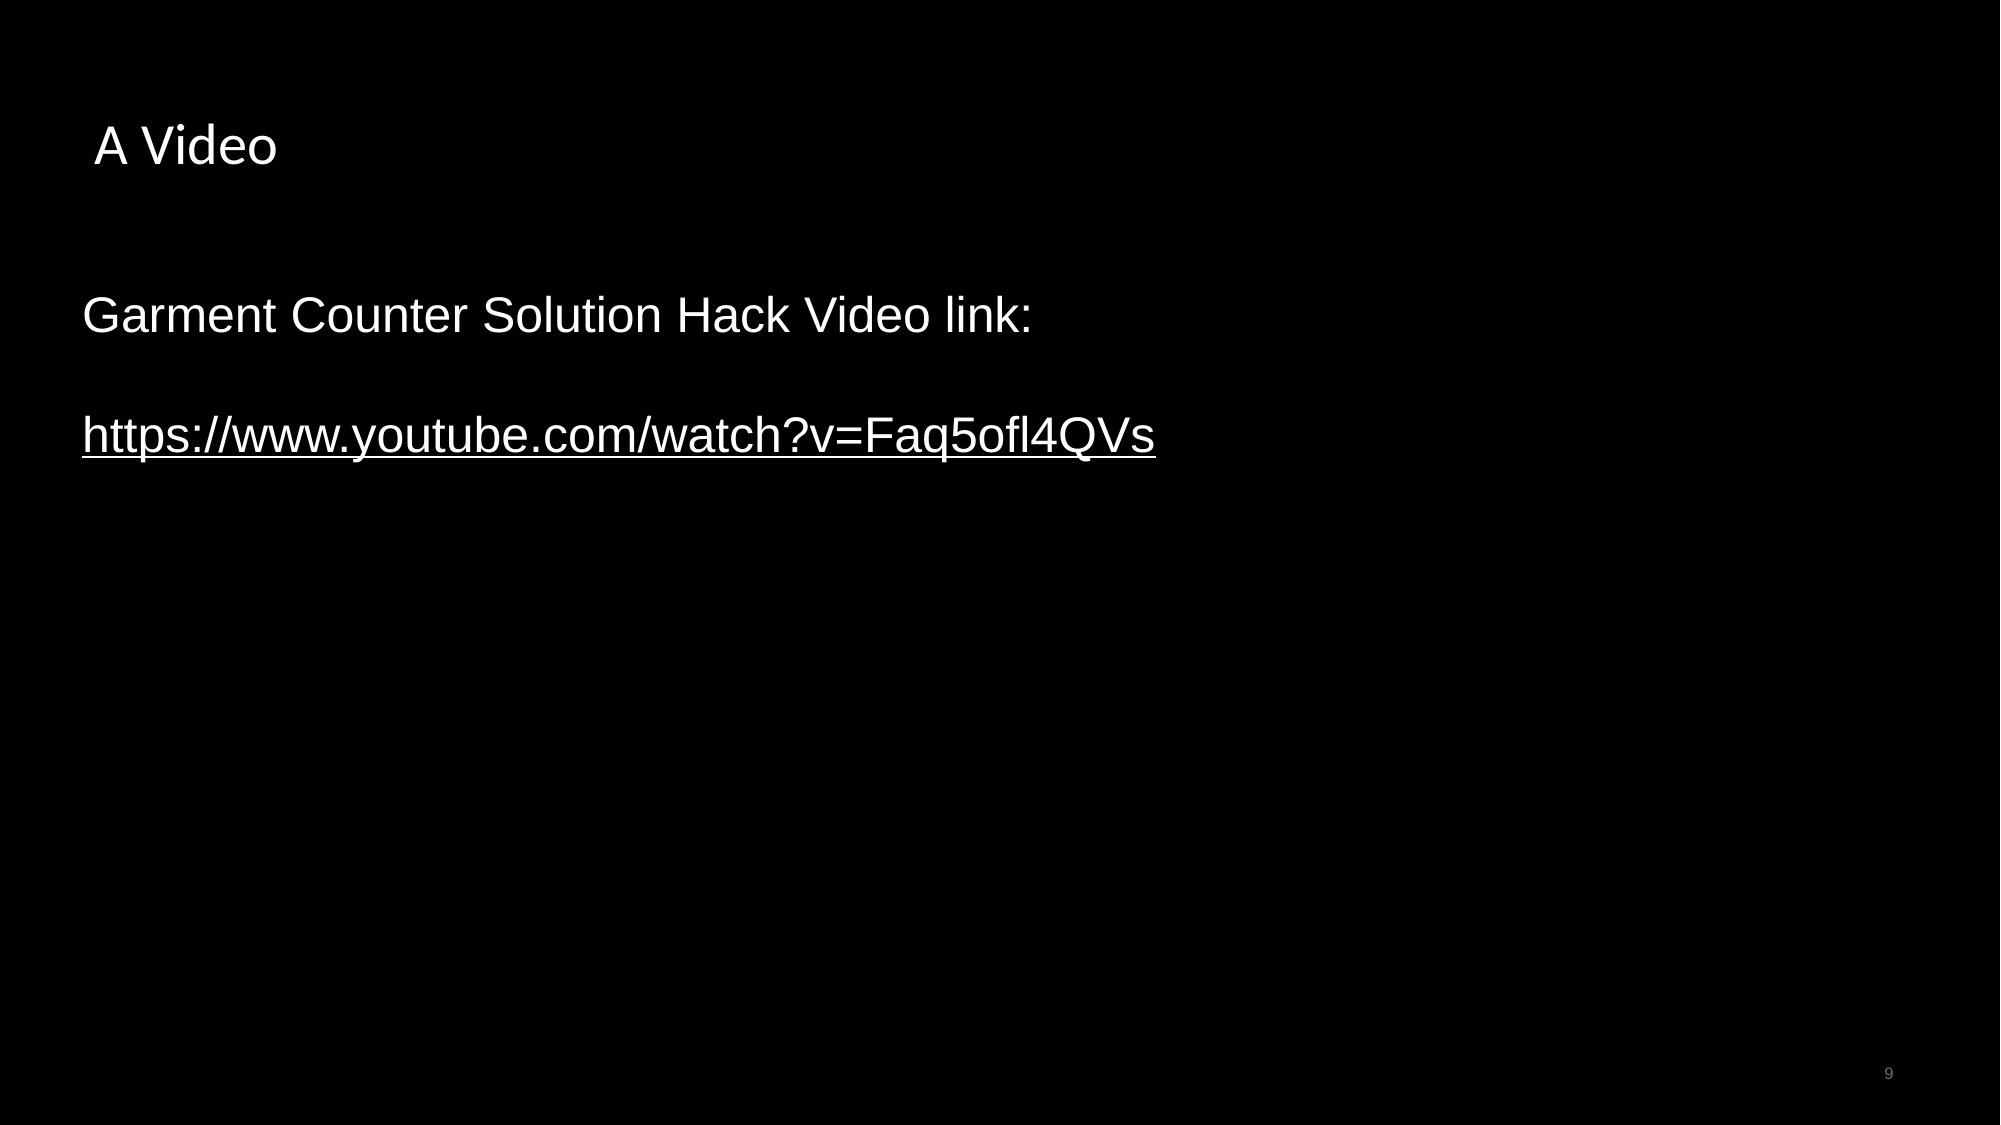

# A Video
Garment Counter Solution Hack Video link:

https://www.youtube.com/watch?v=Faq5ofl4QVs

9